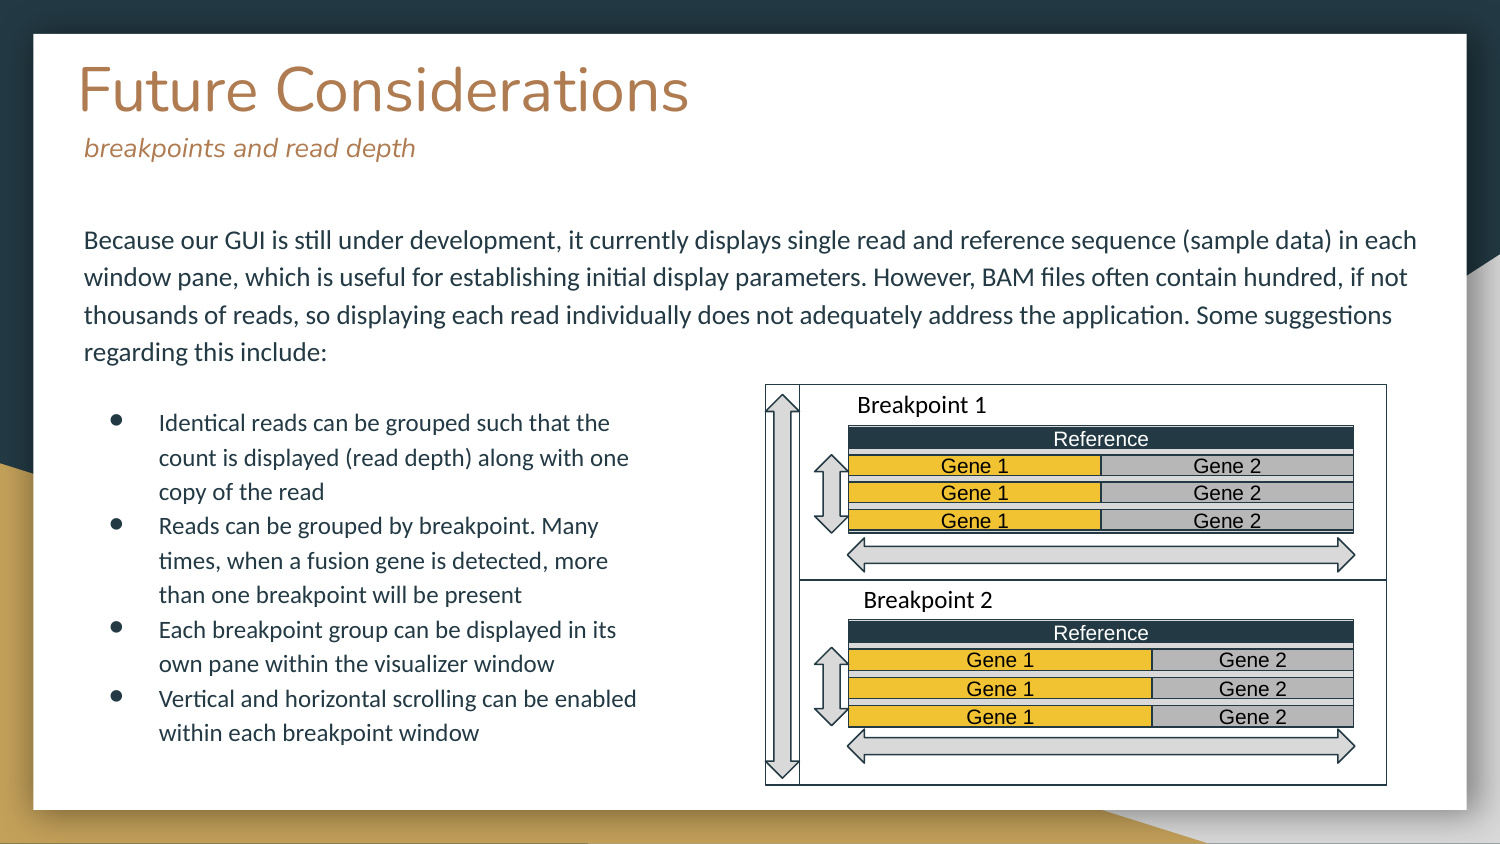

# Future Considerations
breakpoints and read depth
Because our GUI is still under development, it currently displays single read and reference sequence (sample data) in each window pane, which is useful for establishing initial display parameters. However, BAM files often contain hundred, if not thousands of reads, so displaying each read individually does not adequately address the application. Some suggestions regarding this include:

Breakpoint 1

Identical reads can be grouped such that the count is displayed (read depth) along with one copy of the read
Reads can be grouped by breakpoint. Many times, when a fusion gene is detected, more than one breakpoint will be present
Each breakpoint group can be displayed in its own pane within the visualizer window
Vertical and horizontal scrolling can be enabled within each breakpoint window

Reference
Gene 1
Gene 2

Gene 1
Gene 2

Gene 1
Gene 2
Breakpoint 2

Reference

Gene 1
Gene 2
Gene 1
Gene 2
Gene 1
Gene 2